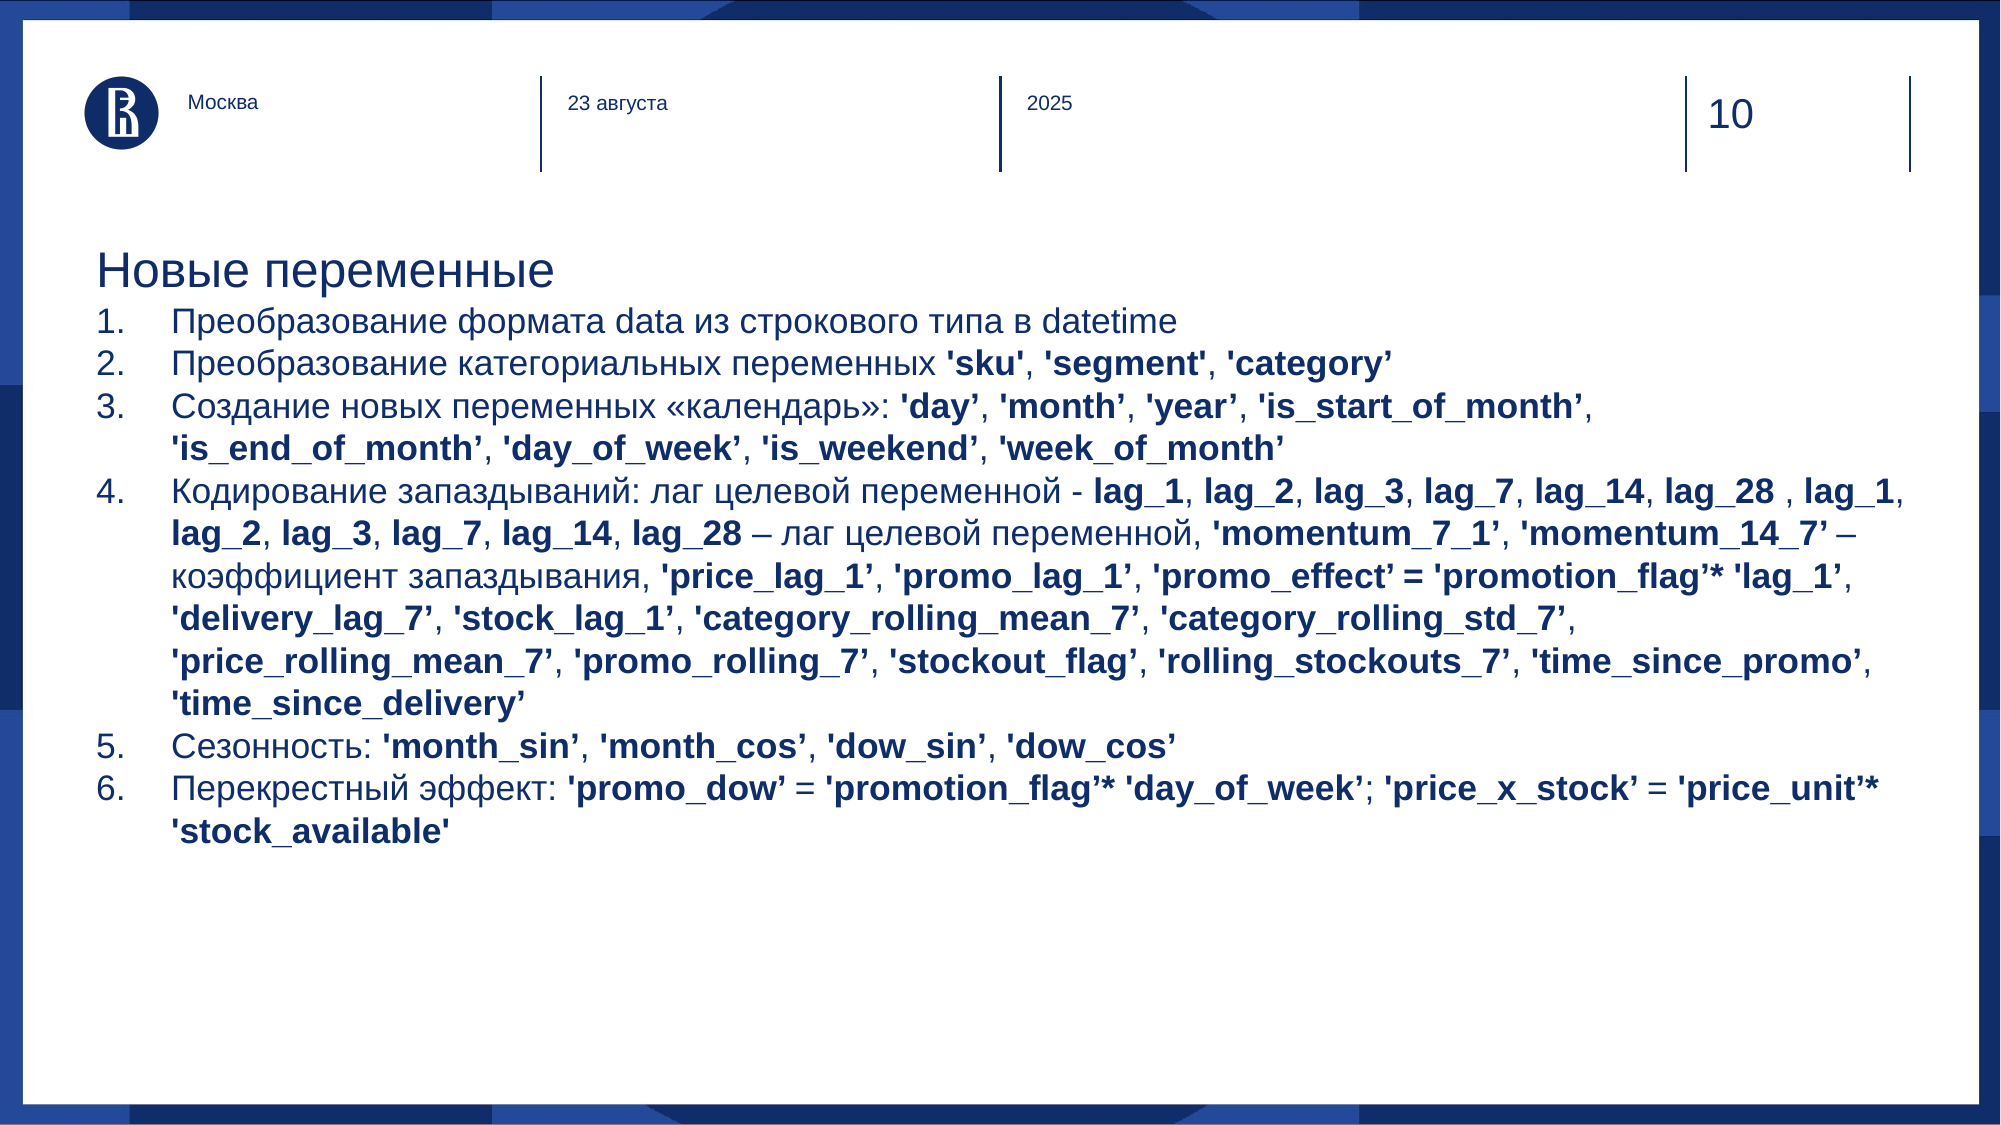

Москва
23 августа
2025
# Новые переменные
Преобразование формата data из строкового типа в datetime
Преобразование категориальных переменных 'sku', 'segment', 'category’
Создание новых переменных «календарь»: 'day’, 'month’, 'year’, 'is_start_of_month’, 'is_end_of_month’, 'day_of_week’, 'is_weekend’, 'week_of_month’
Кодирование запаздываний: лаг целевой переменной - lag_1, lag_2, lag_3, lag_7, lag_14, lag_28 , lag_1, lag_2, lag_3, lag_7, lag_14, lag_28 – лаг целевой переменной, 'momentum_7_1’, 'momentum_14_7’ – коэффициент запаздывания, 'price_lag_1’, 'promo_lag_1’, 'promo_effect’ = 'promotion_flag’* 'lag_1’, 'delivery_lag_7’, 'stock_lag_1’, 'category_rolling_mean_7’, 'category_rolling_std_7’, 'price_rolling_mean_7’, 'promo_rolling_7’, 'stockout_flag’, 'rolling_stockouts_7’, 'time_since_promo’, 'time_since_delivery’
Сезонность: 'month_sin’, 'month_cos’, 'dow_sin’, 'dow_cos’
Перекрестный эффект: 'promo_dow’ = 'promotion_flag’* 'day_of_week’; 'price_x_stock’ = 'price_unit’* 'stock_available'